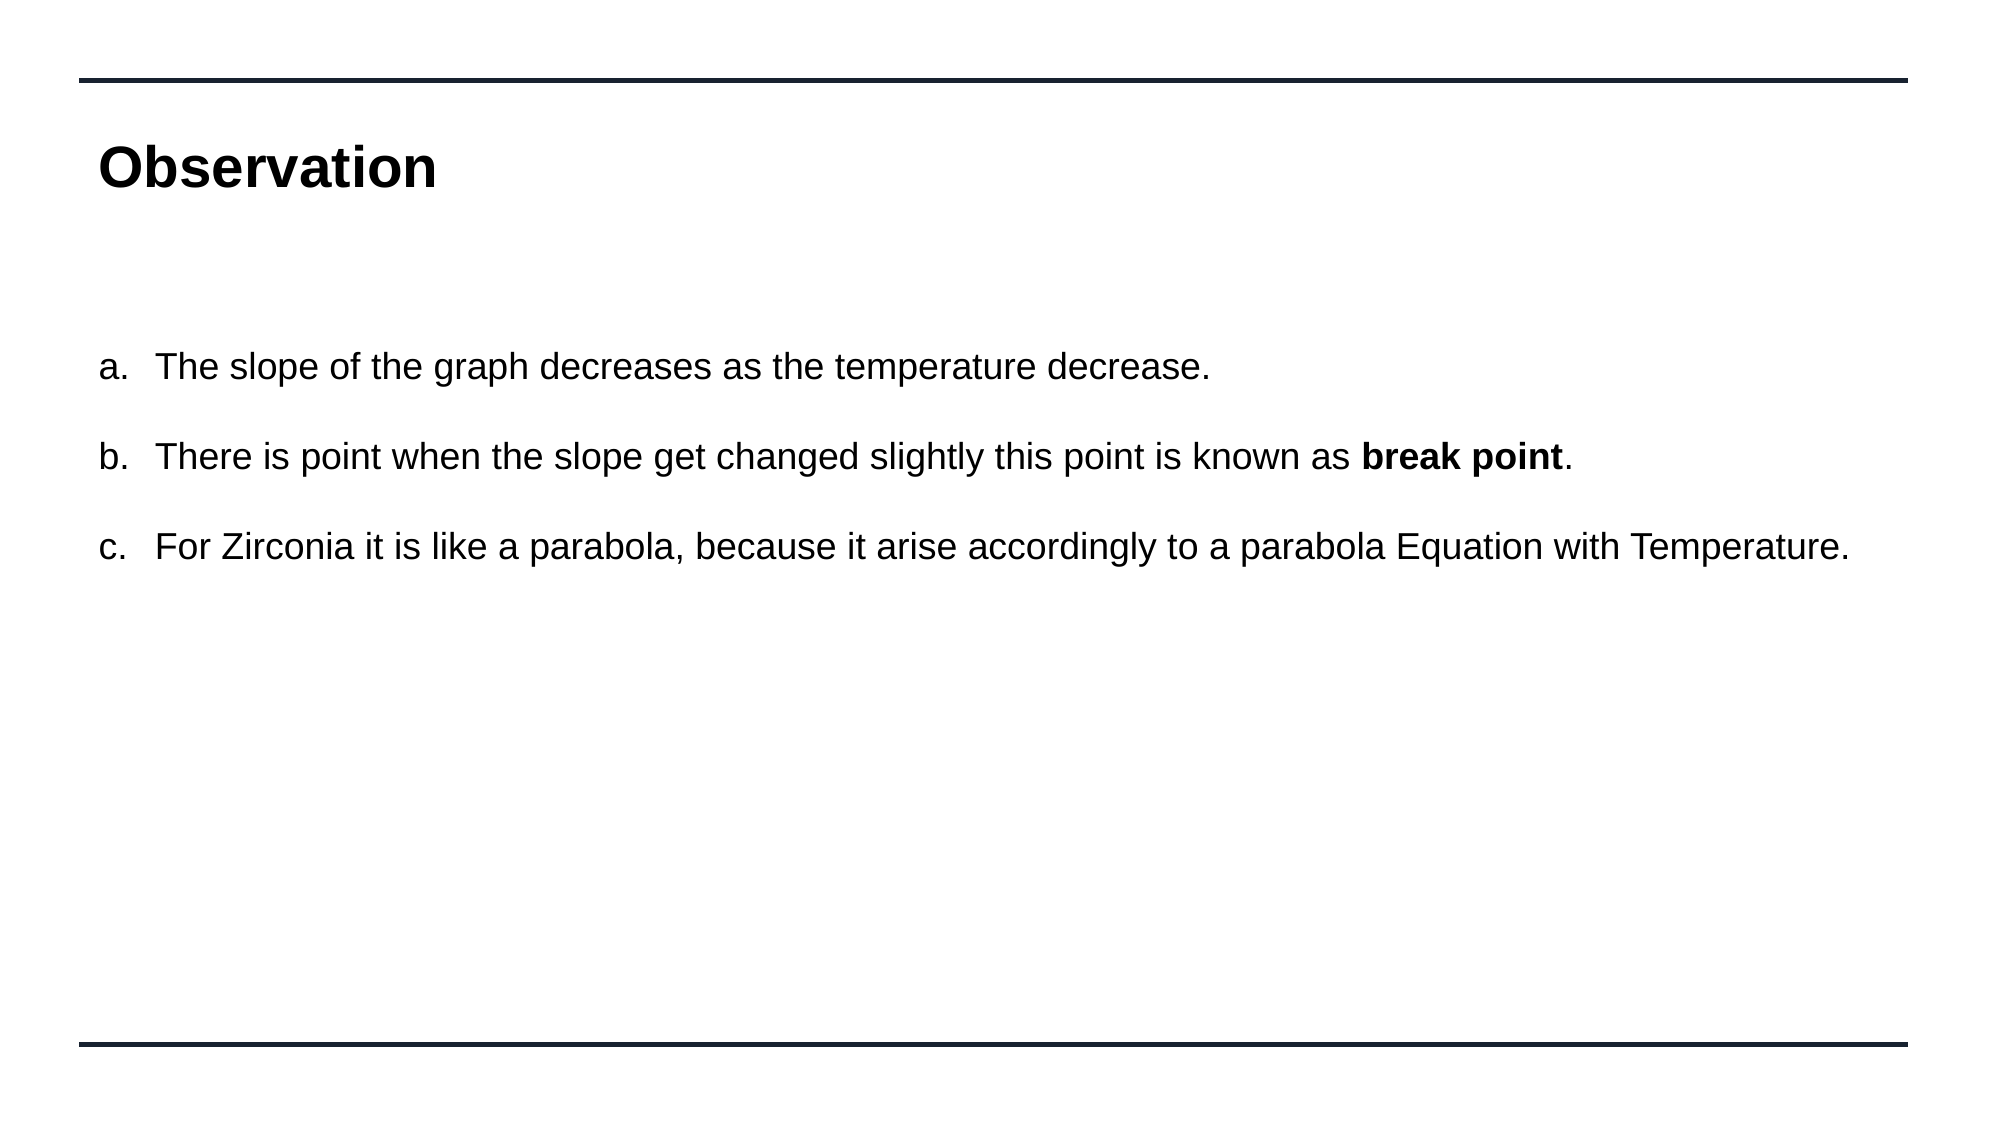

Observation
The slope of the graph decreases as the temperature decrease.
There is point when the slope get changed slightly this point is known as break point.
For Zirconia it is like a parabola, because it arise accordingly to a parabola Equation with Temperature.